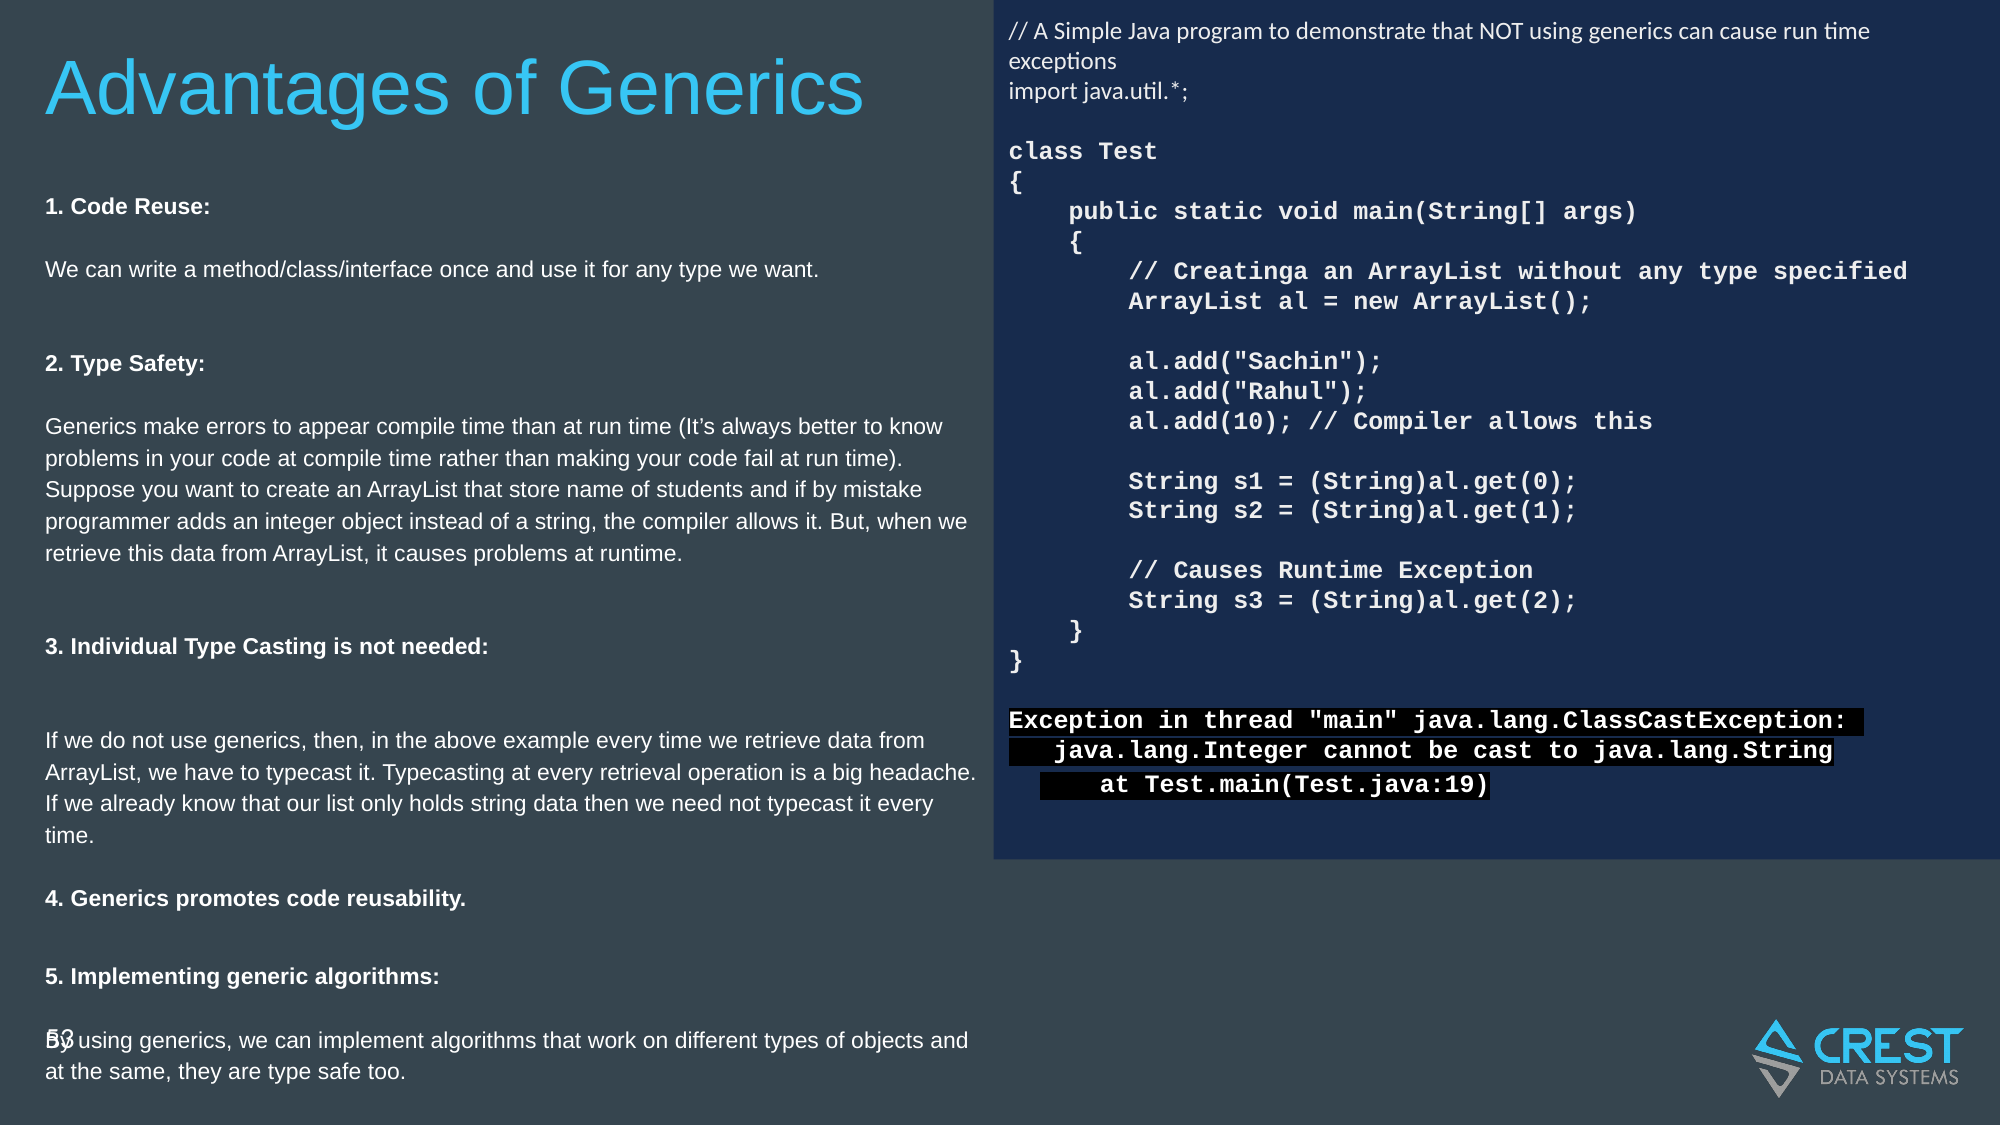

// A Simple Java program to demonstrate that NOT using generics can cause run time exceptions
import java.util.*;

class Test
{
    public static void main(String[] args)
    {
        // Creatinga an ArrayList without any type specified
        ArrayList al = new ArrayList();

        al.add("Sachin");
        al.add("Rahul");
        al.add(10); // Compiler allows this

        String s1 = (String)al.get(0);
        String s2 = (String)al.get(1);

        // Causes Runtime Exception
        String s3 = (String)al.get(2);
    }
}

Exception in thread "main" java.lang.ClassCastException:
   java.lang.Integer cannot be cast to java.lang.String
    at Test.main(Test.java:19)

# Advantages of Generics
1. Code Reuse:
We can write a method/class/interface once and use it for any type we want.

2. Type Safety:
Generics make errors to appear compile time than at run time (It’s always better to know problems in your code at compile time rather than making your code fail at run time). Suppose you want to create an ArrayList that store name of students and if by mistake programmer adds an integer object instead of a string, the compiler allows it. But, when we retrieve this data from ArrayList, it causes problems at runtime.

3. Individual Type Casting is not needed:

If we do not use generics, then, in the above example every time we retrieve data from ArrayList, we have to typecast it. Typecasting at every retrieval operation is a big headache. If we already know that our list only holds string data then we need not typecast it every time.
4. Generics promotes code reusability.
5. Implementing generic algorithms:
By using generics, we can implement algorithms that work on different types of objects and at the same, they are type safe too.

53